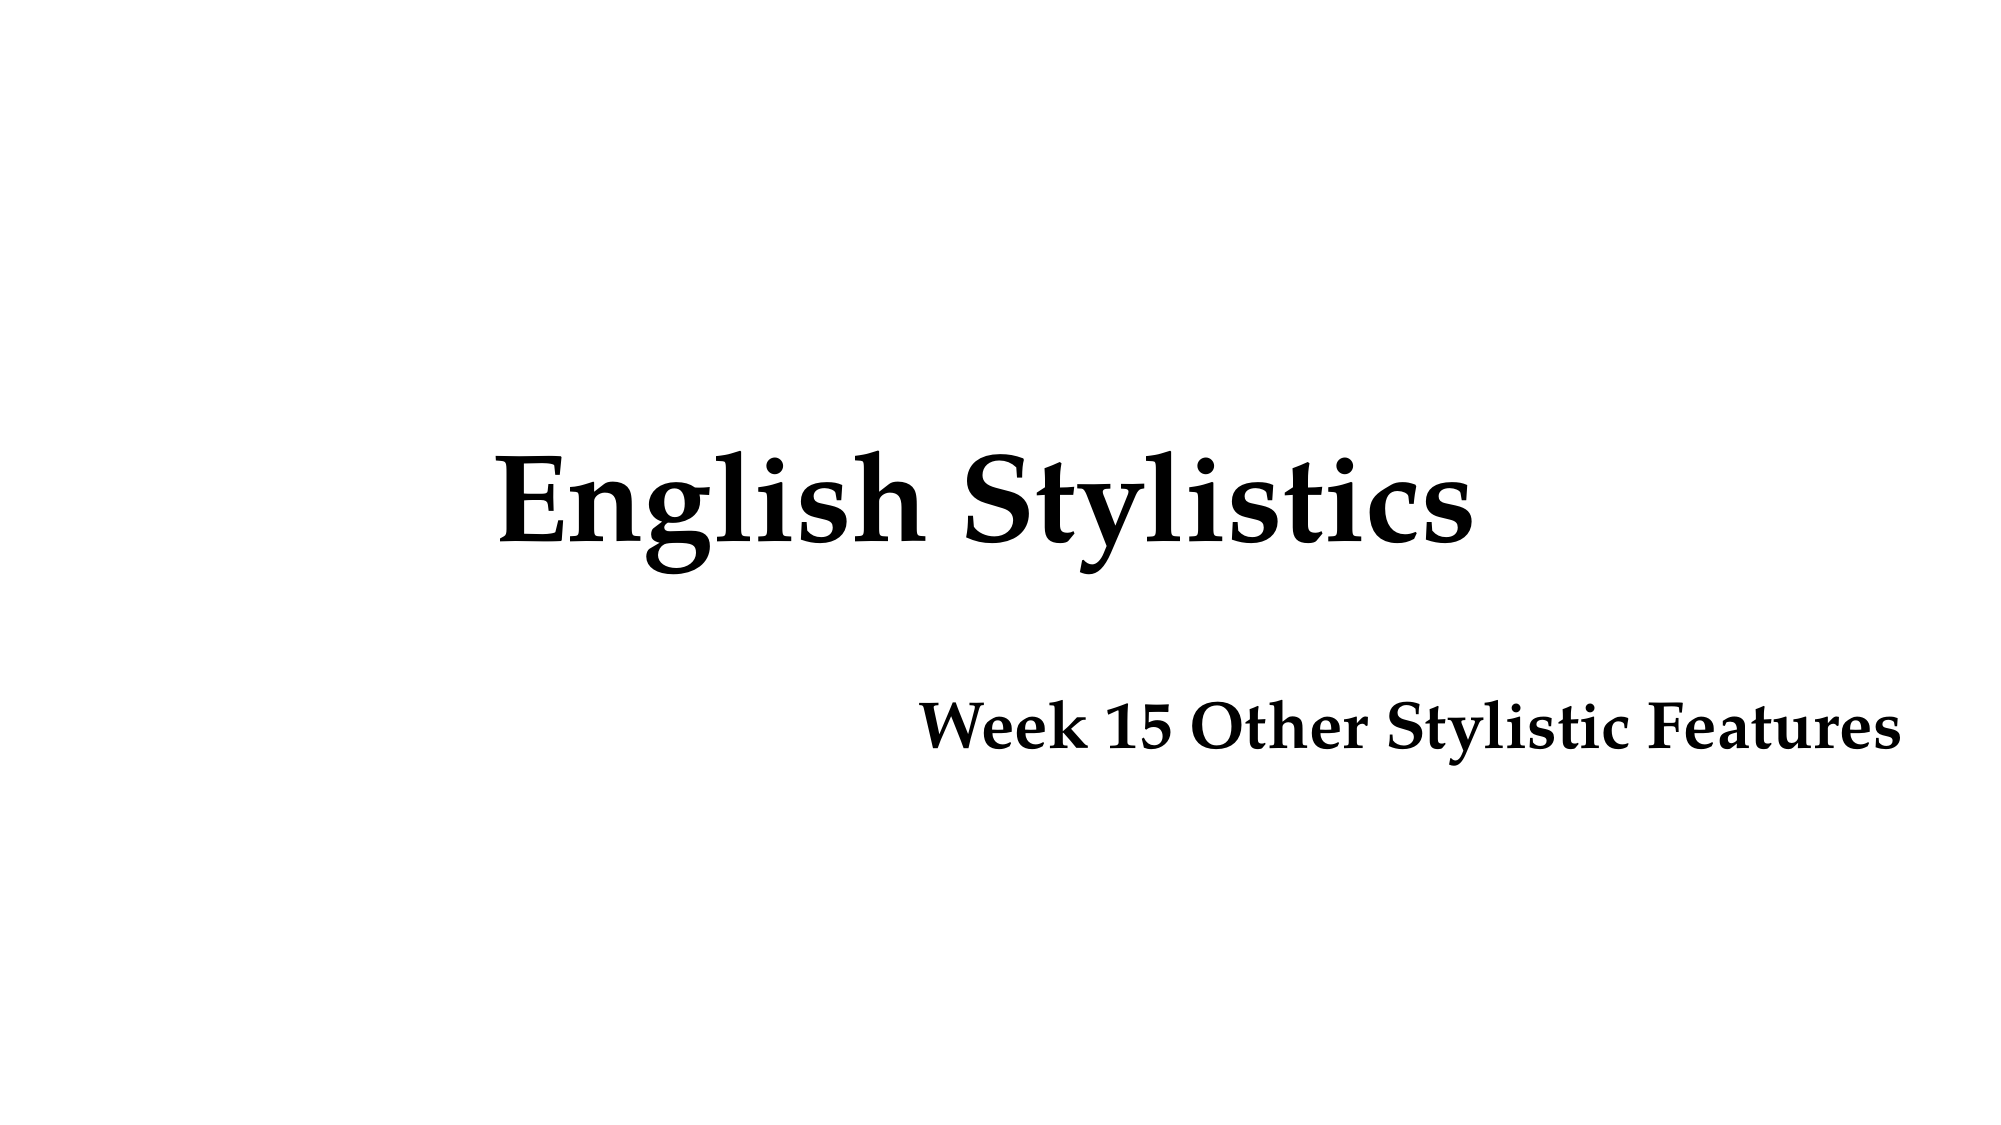

# English Stylistics
Week 15 Other Stylistic Features